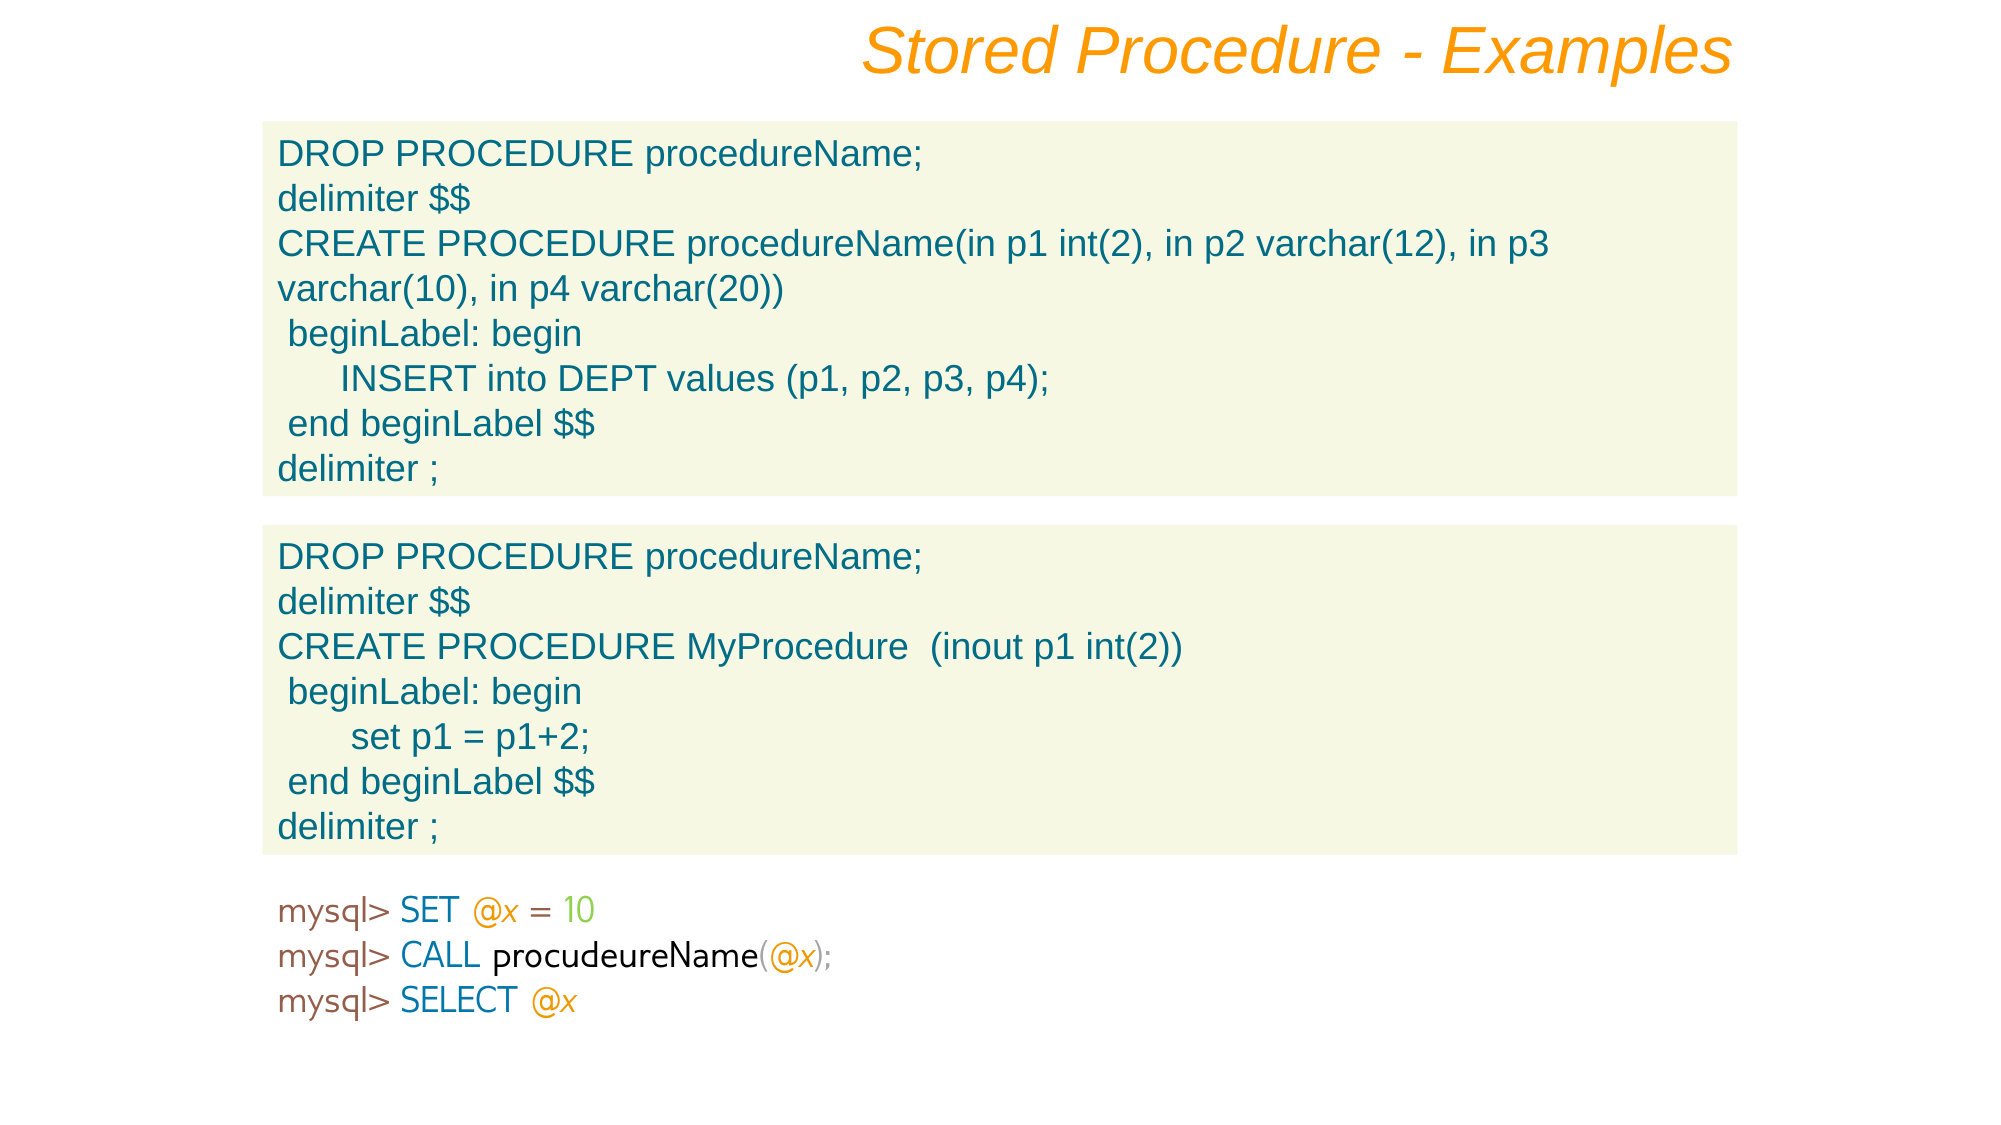

Stored Procedure - Examples
DROP PROCEDURE procedureName;
delimiter $$
CREATE PROCEDURE procedureName(in p1 int(2), in p2 varchar(12), in p3 varchar(10), in p4 varchar(20))
 beginLabel: begin
      INSERT into DEPT values (p1, p2, p3, p4);
 end beginLabel $$
delimiter ;
DROP PROCEDURE procedureName;
delimiter $$
CREATE PROCEDURE MyProcedure  (inout p1 int(2))
 beginLabel: begin
       set p1 = p1+2;
 end beginLabel $$
delimiter ;
mysql> SET @x = 10
mysql> CALL procudeureName(@x);
mysql> SELECT @x